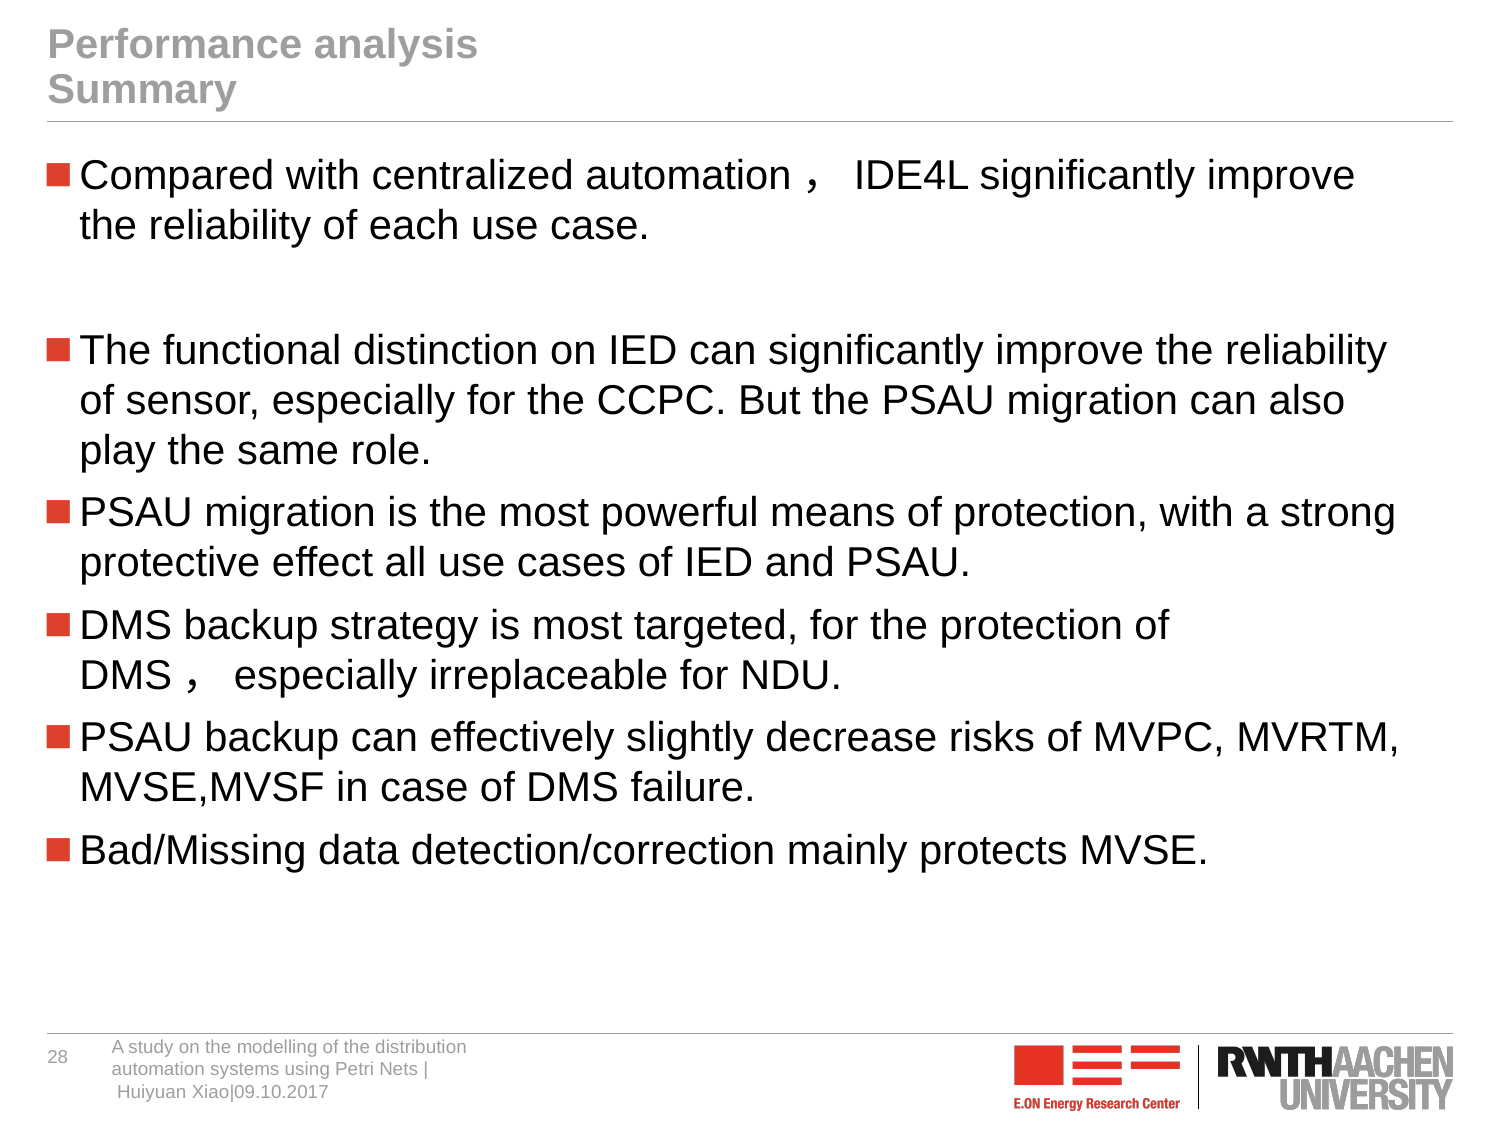

# Performance analysis Summary
Compared with centralized automation，IDE4L significantly improve the reliability of each use case.

The functional distinction on IED can significantly improve the reliability of sensor, especially for the CCPC. But the PSAU migration can also play the same role.
PSAU migration is the most powerful means of protection, with a strong protective effect all use cases of IED and PSAU.
DMS backup strategy is most targeted, for the protection of DMS，especially irreplaceable for NDU.
PSAU backup can effectively slightly decrease risks of MVPC, MVRTM, MVSE,MVSF in case of DMS failure.
Bad/Missing data detection/correction mainly protects MVSE.